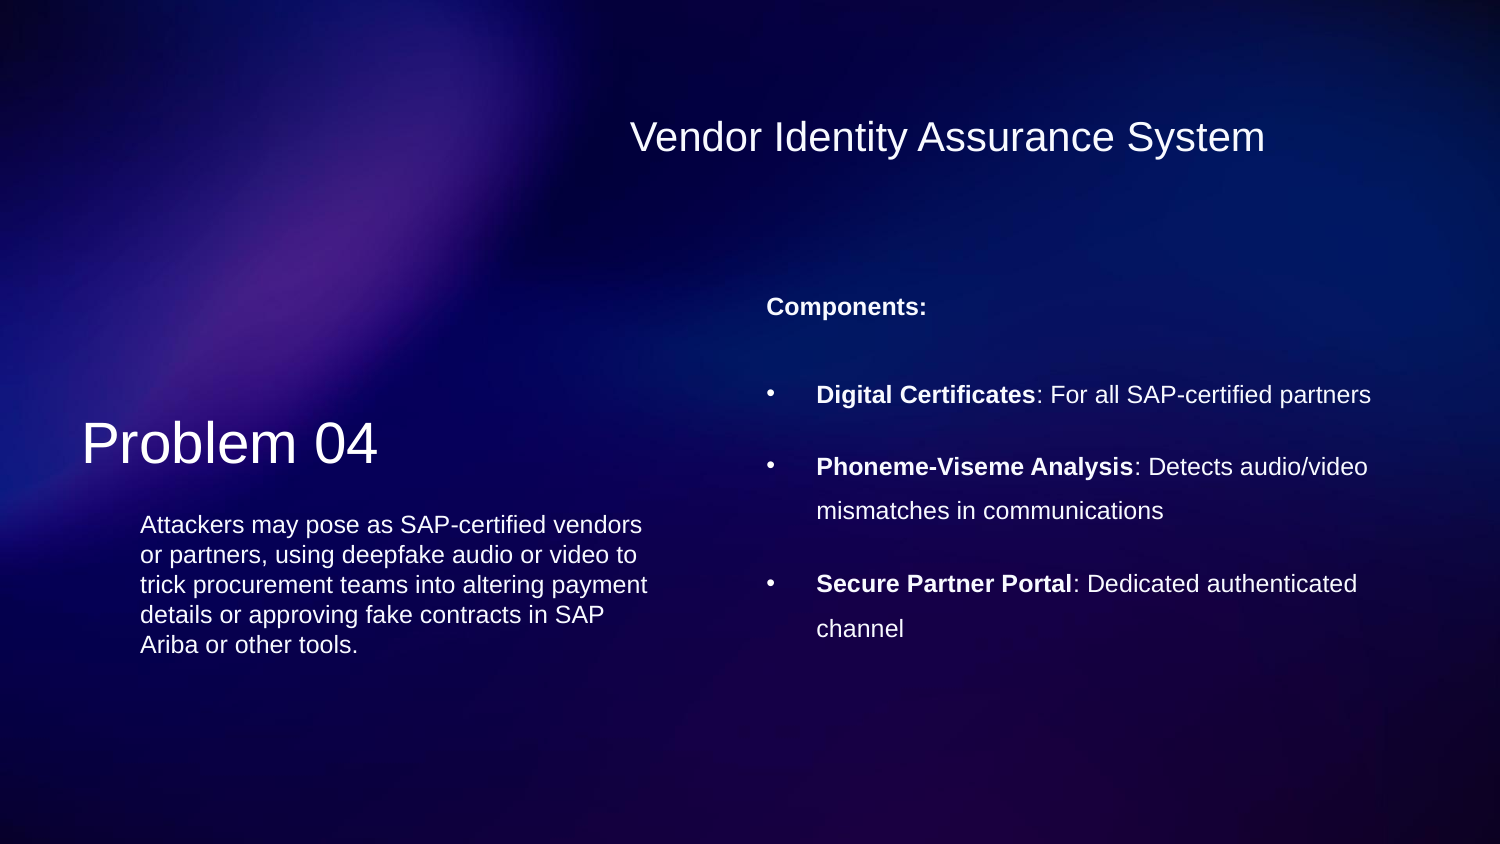

Vendor Identity Assurance System
Components:
Digital Certificates: For all SAP-certified partners
Phoneme-Viseme Analysis: Detects audio/video mismatches in communications
Secure Partner Portal: Dedicated authenticated channel

# Problem 04
Attackers may pose as SAP-certified vendors or partners, using deepfake audio or video to trick procurement teams into altering payment details or approving fake contracts in SAP Ariba or other tools.